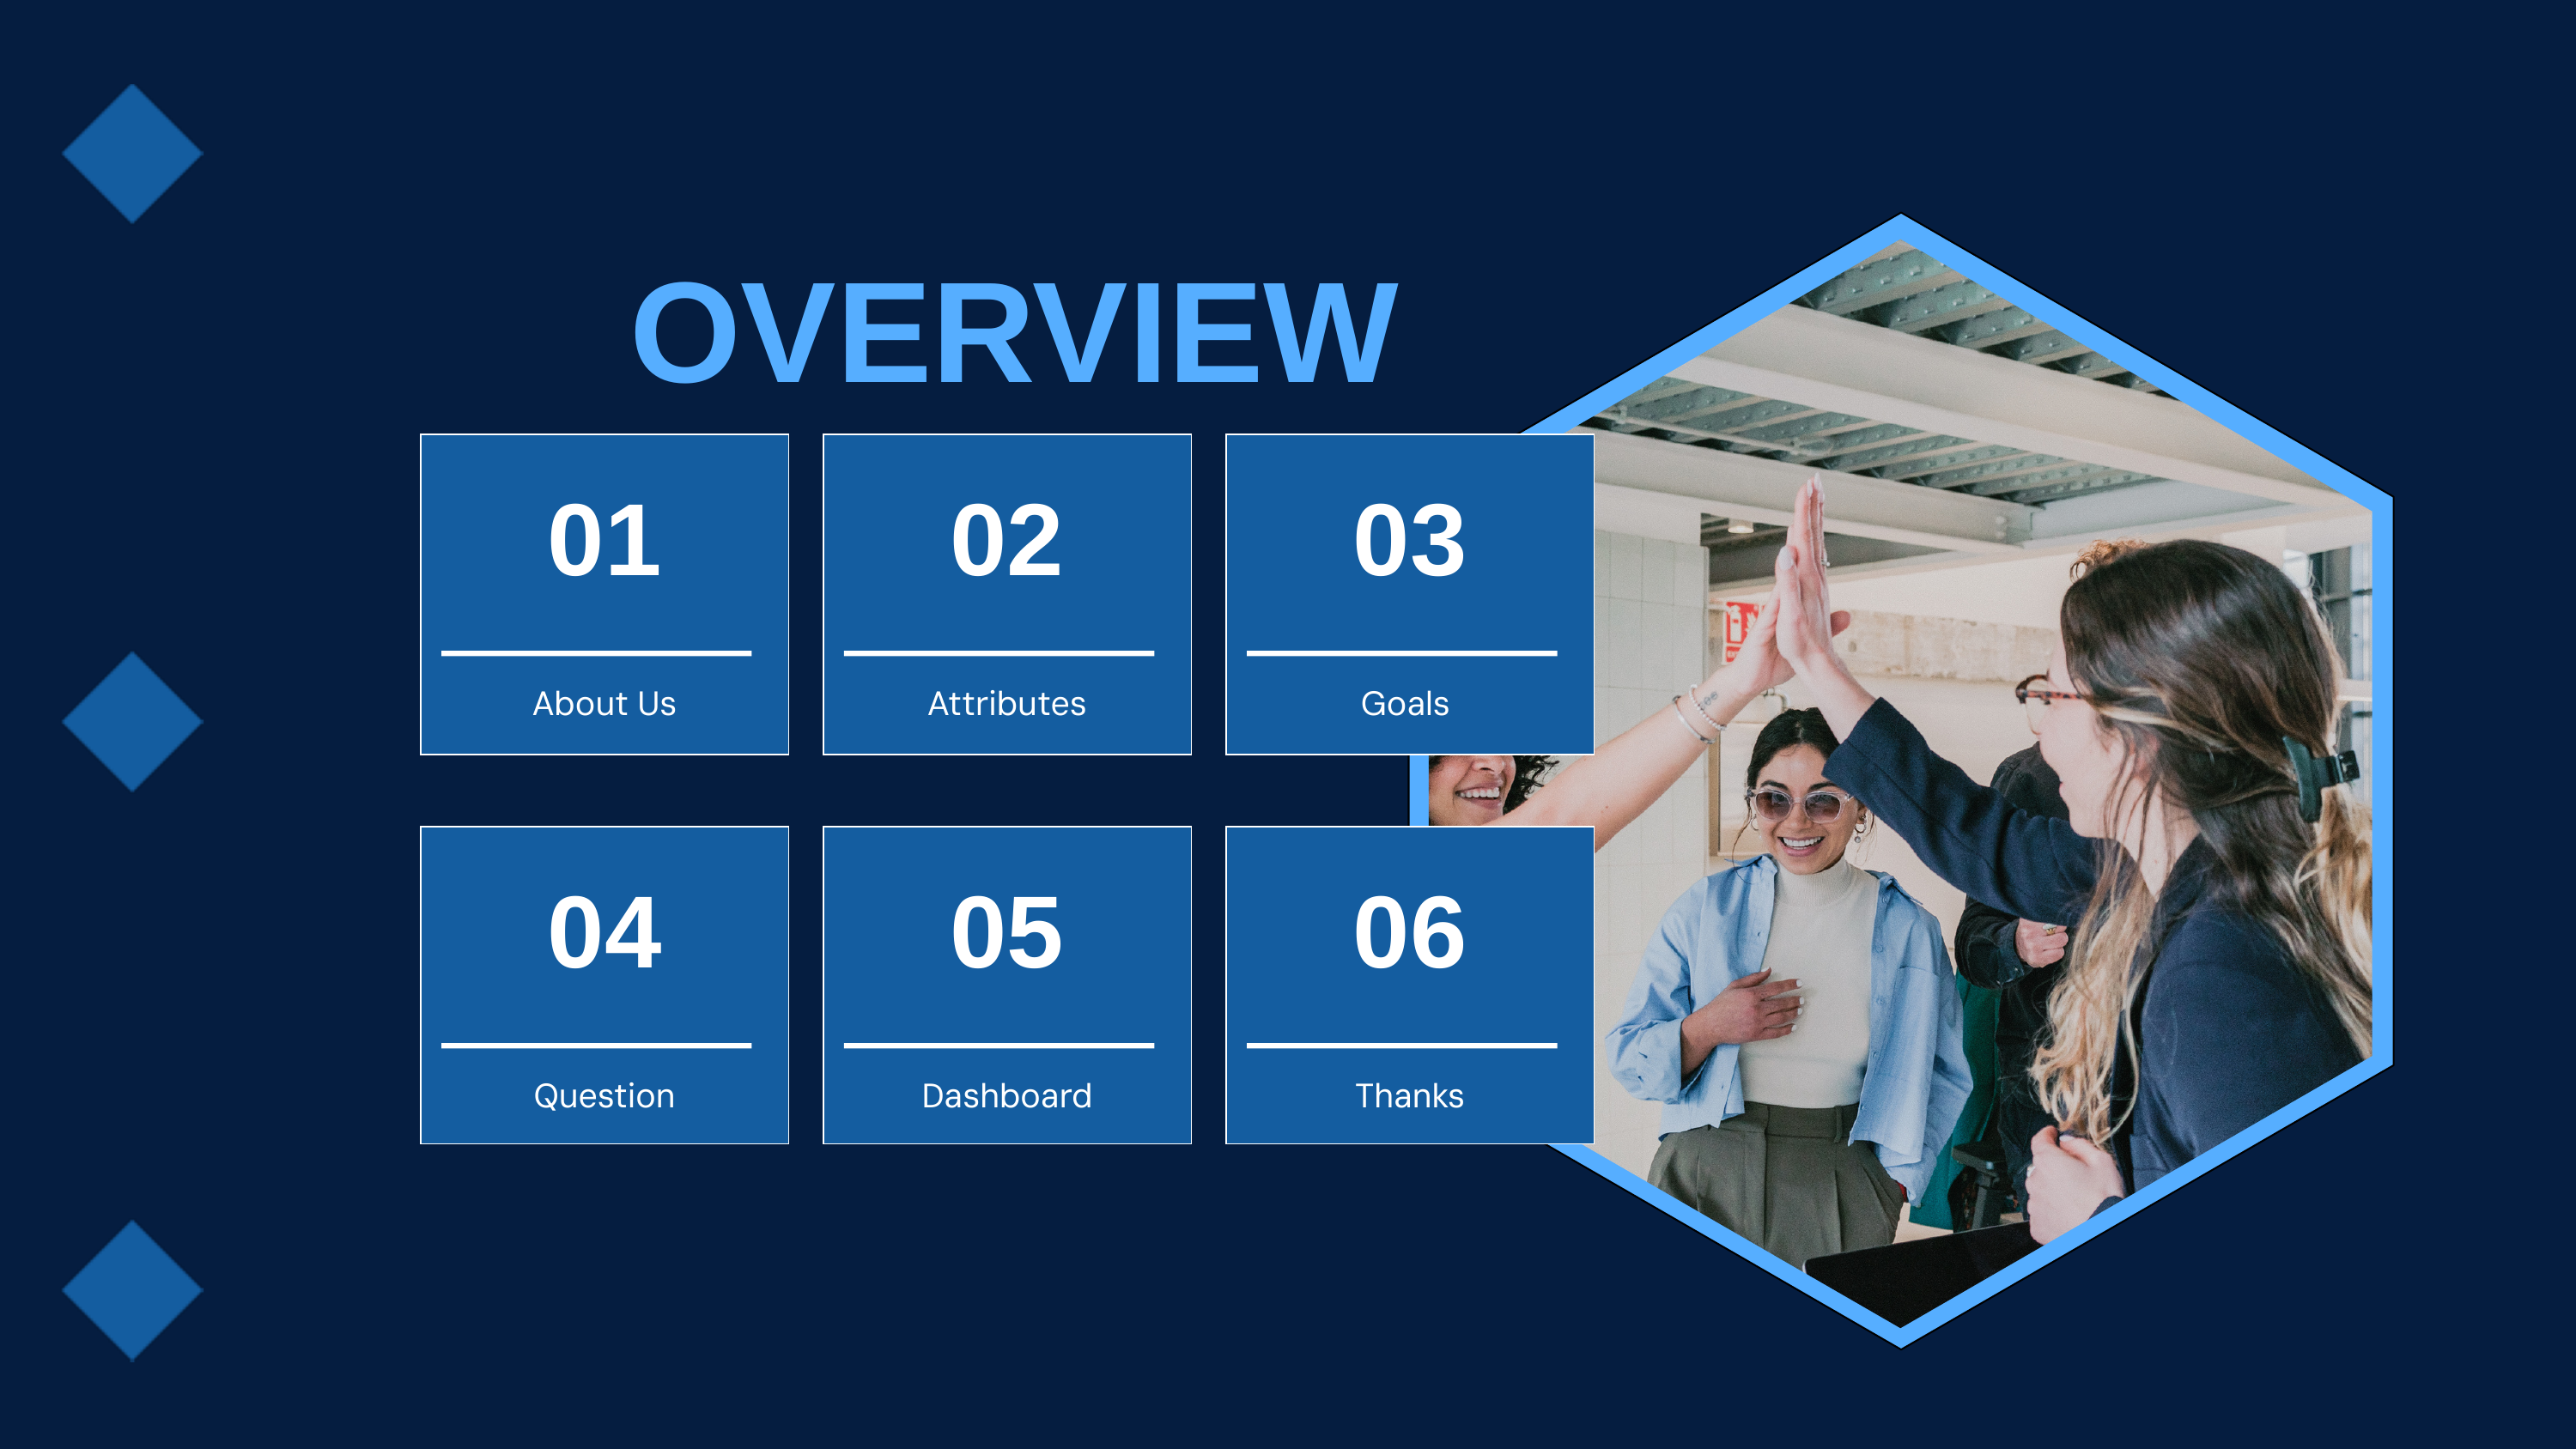

OVERVIEW

01
02
03

About Us
Attributes
Goals

04
05
06

Question
Dashboard
Thanks